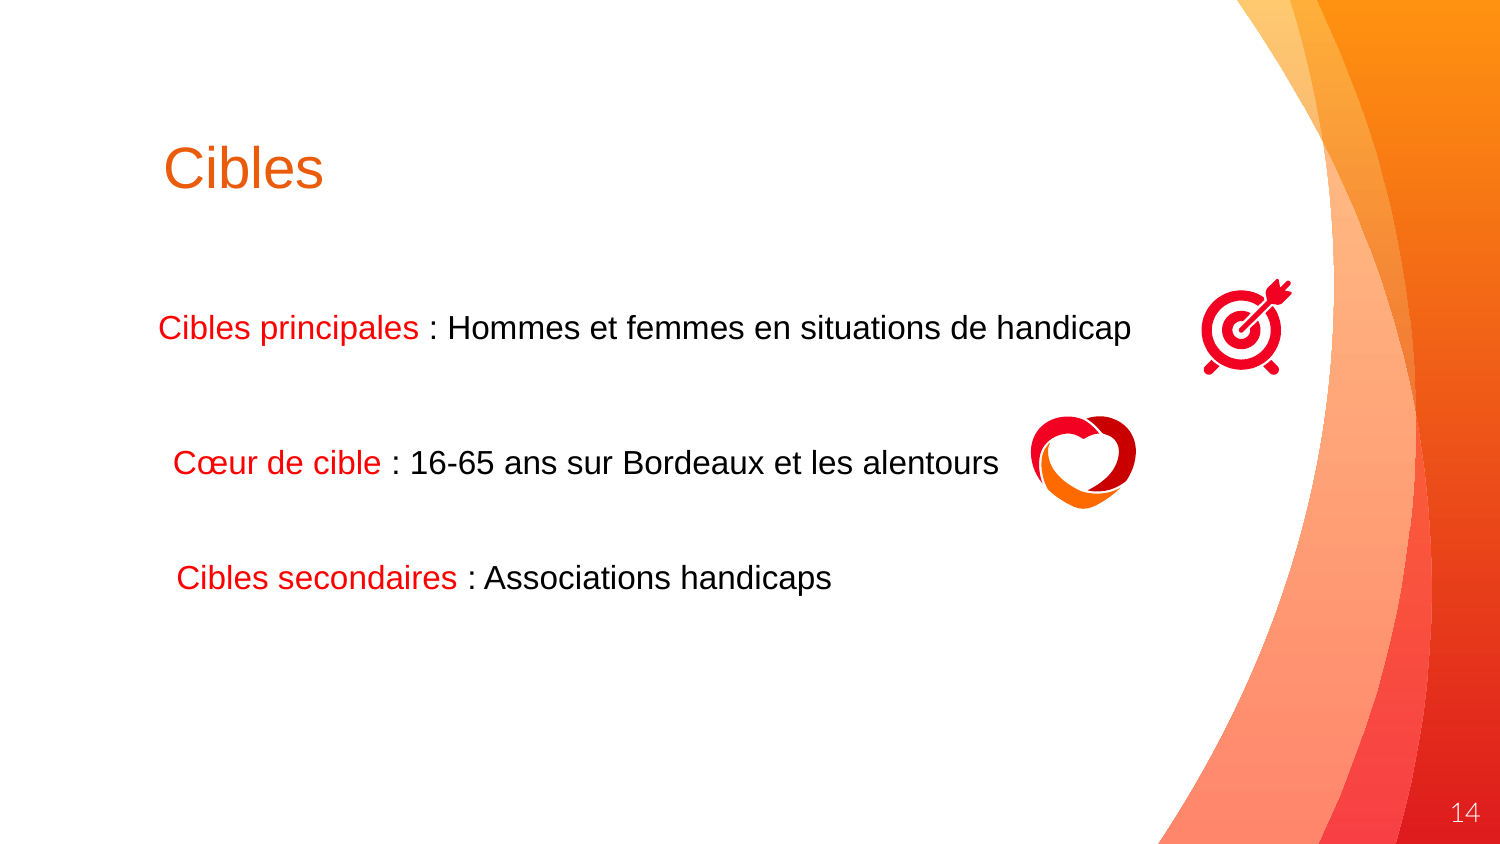

Cibles

Cibles principales : Hommes et femmes en situations de handicap

Cœur de cible : 16-65 ans sur Bordeaux et les alentours
Cibles secondaires : Associations handicaps
14